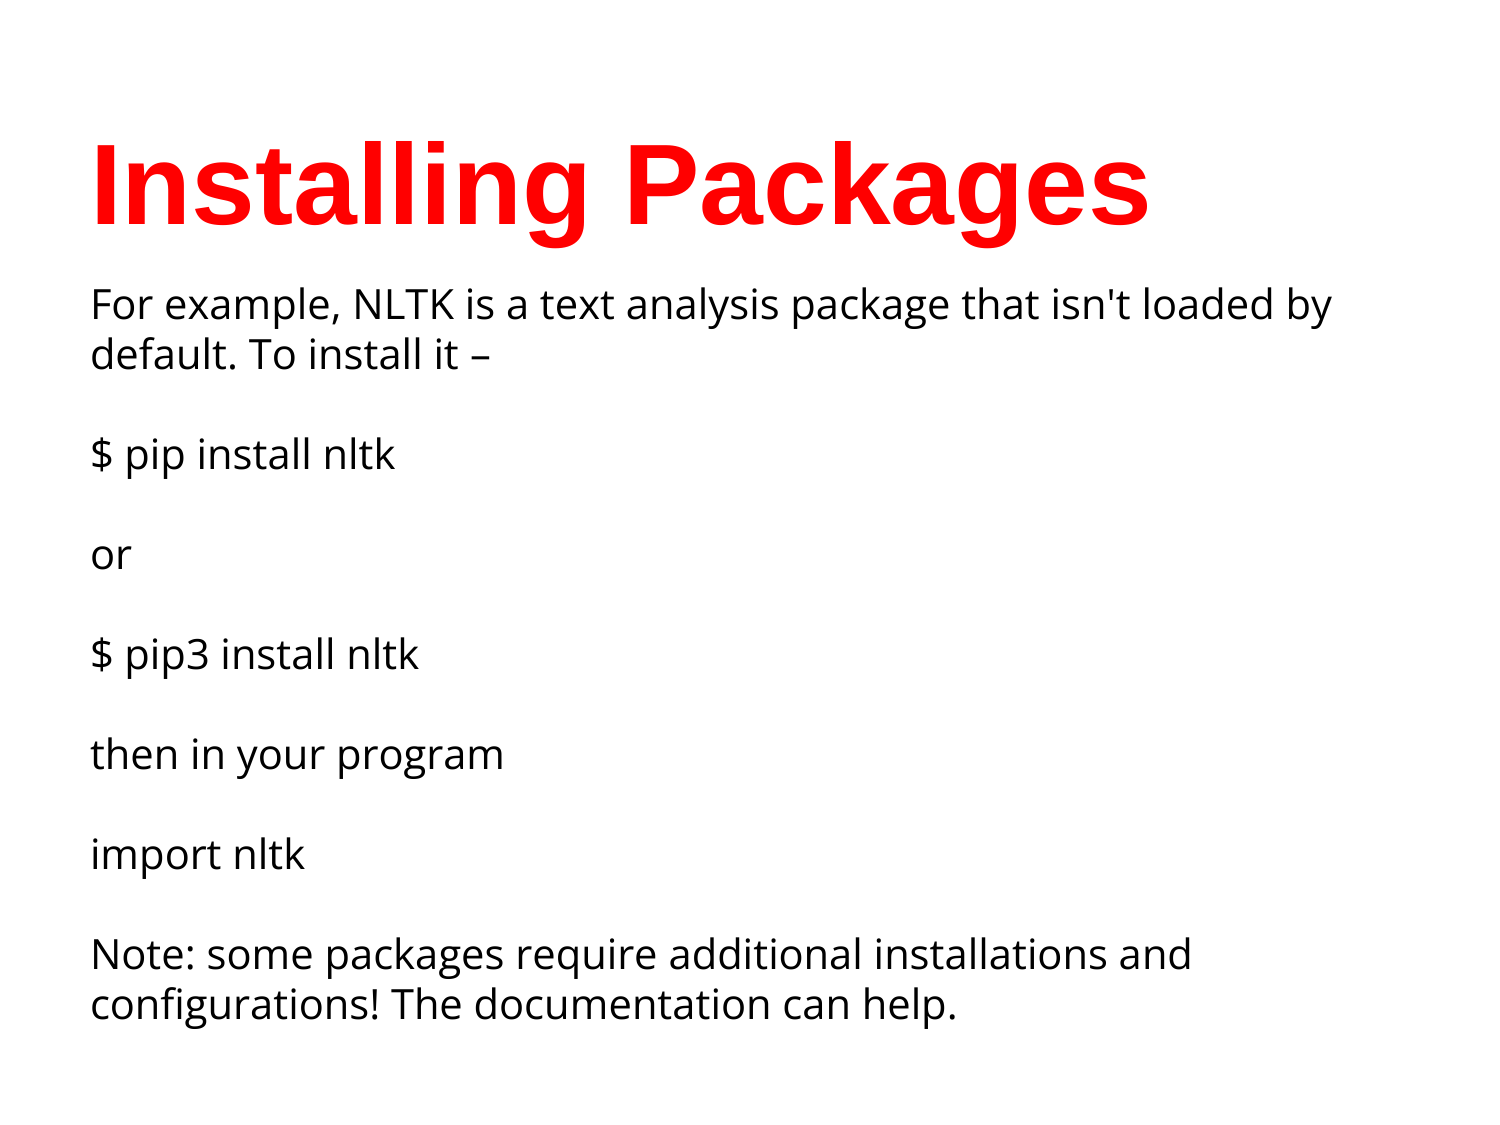

# Installing Packages
For example, NLTK is a text analysis package that isn't loaded by default. To install it –

$ pip install nltk

or

$ pip3 install nltk

then in your program

import nltk

Note: some packages require additional installations and configurations! The documentation can help.